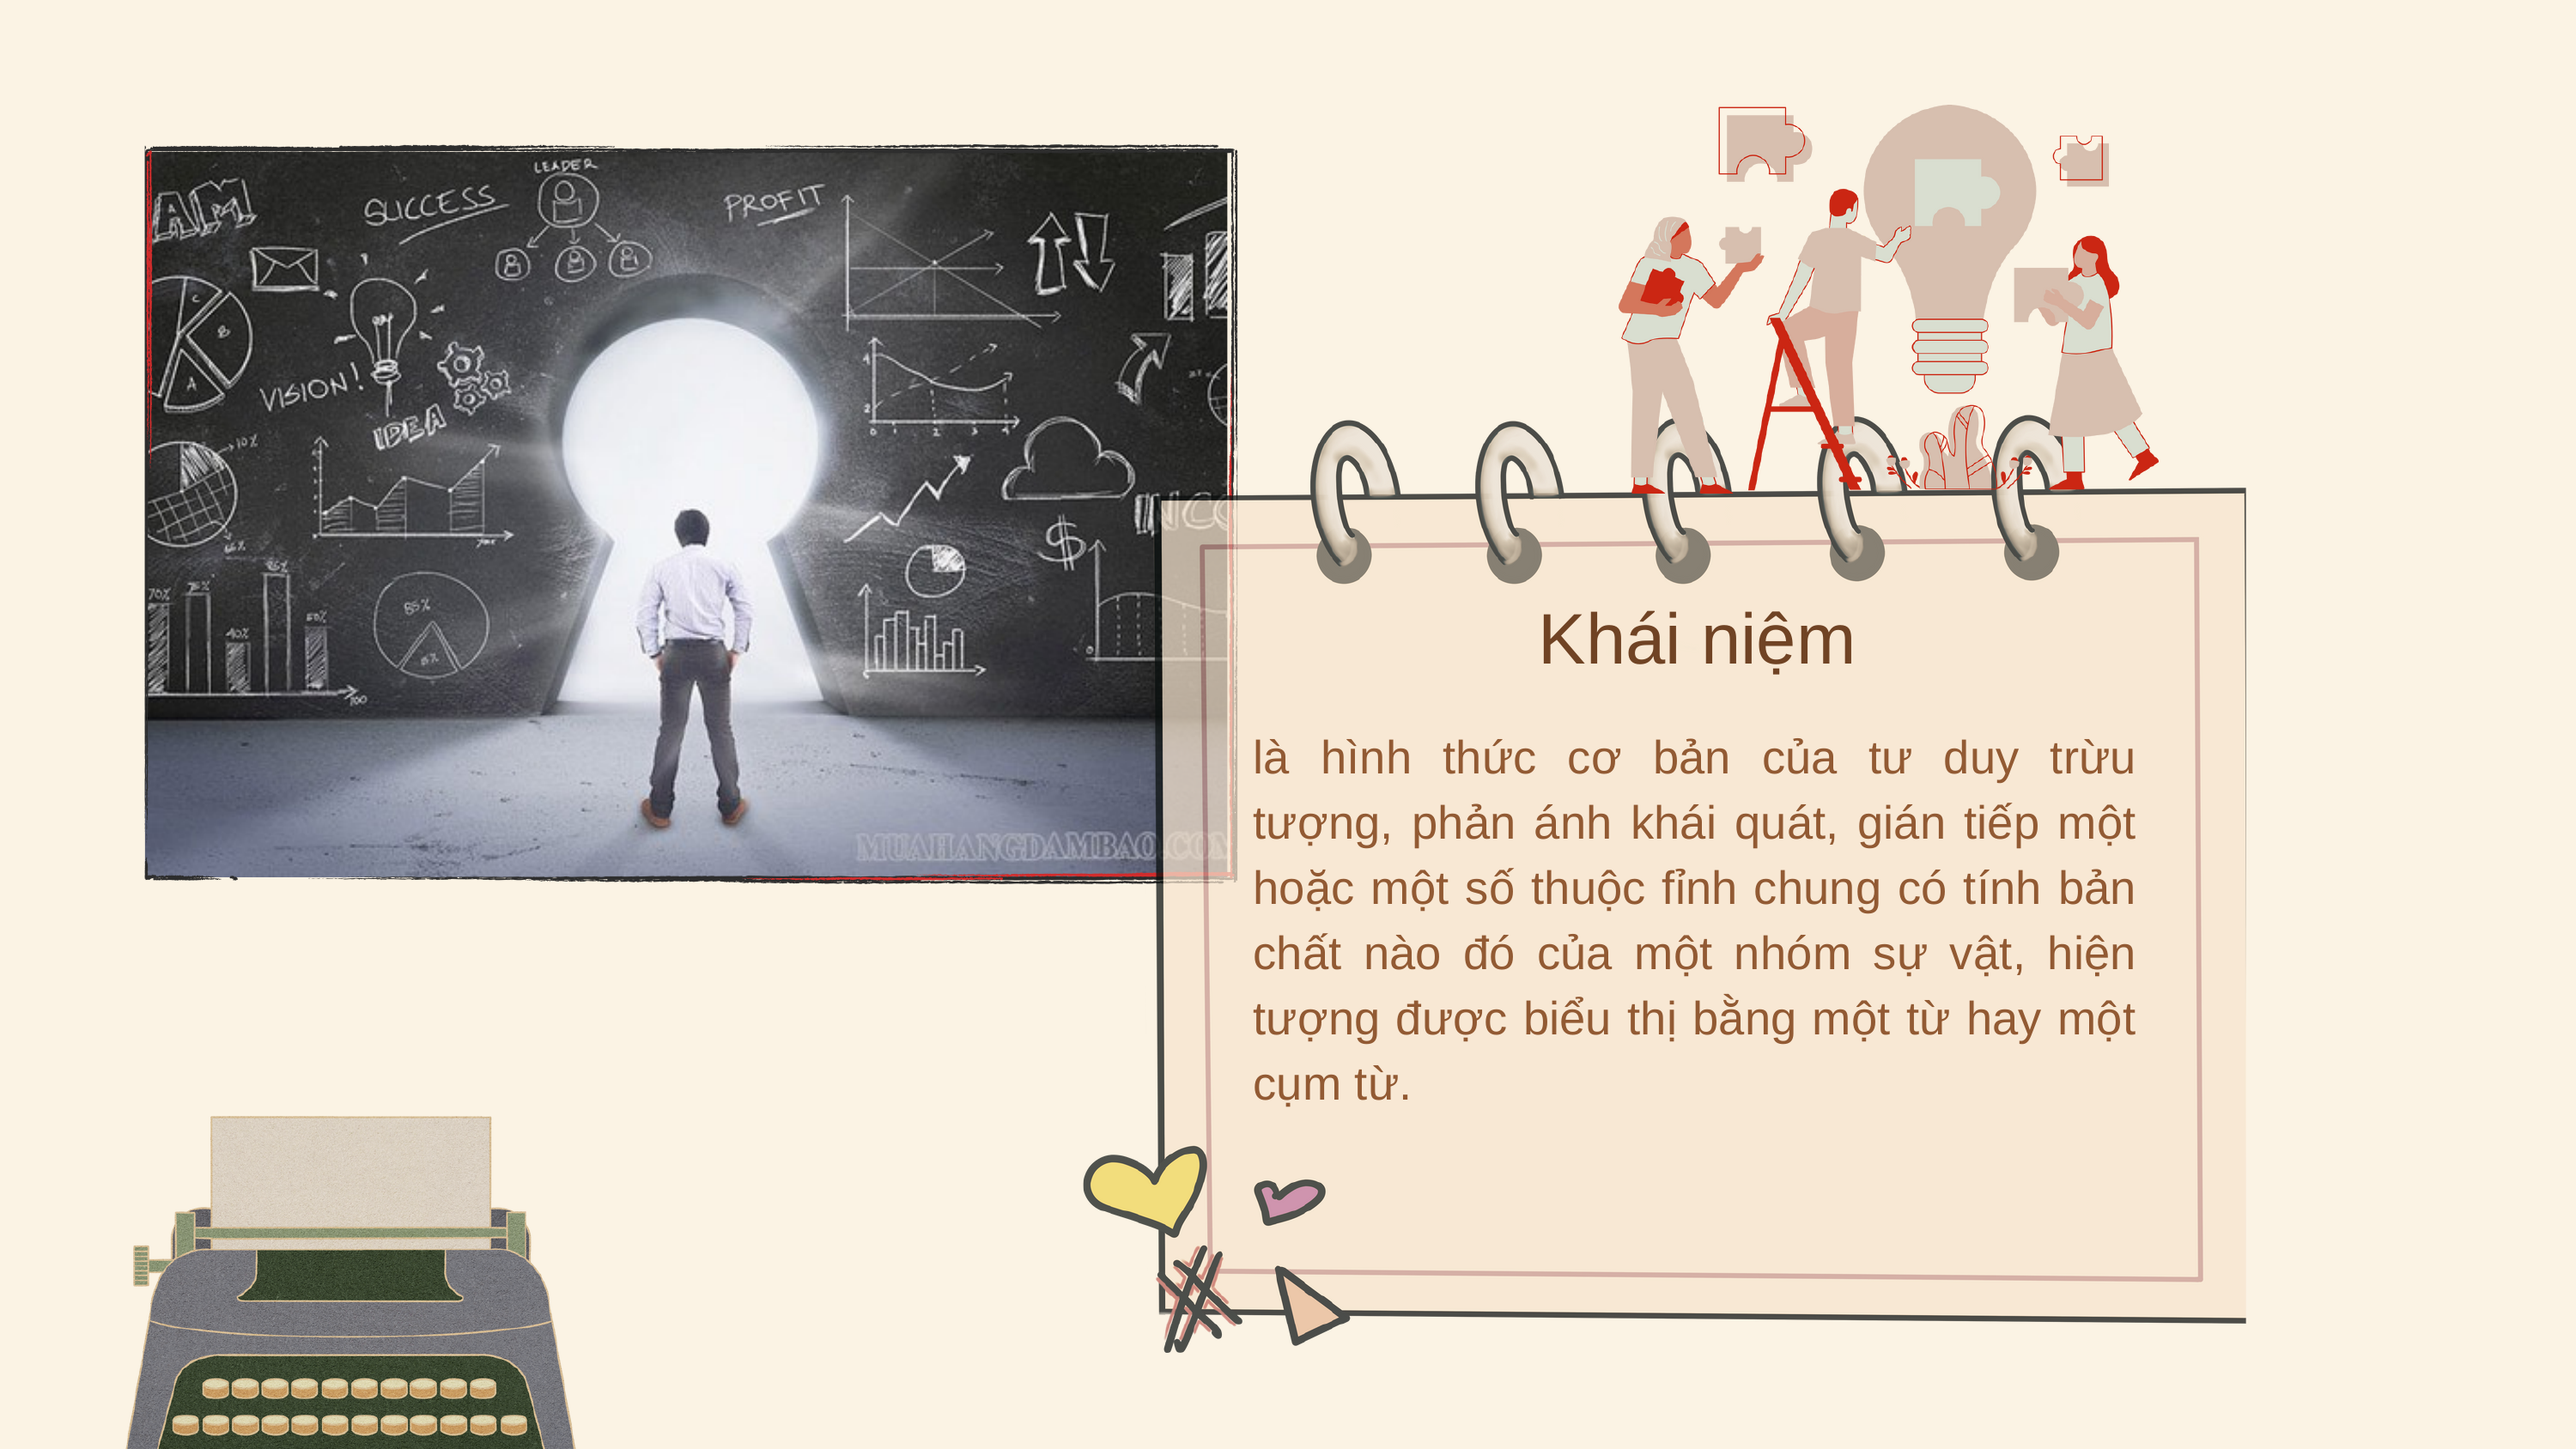

Khái niệm
là hình thức cơ bản của tư duy trừu tượng, phản ánh khái quát, gián tiếp một hoặc một số thuộc fỉnh chung có tính bản chất nào đó của một nhóm sự vật, hiện tượng được biểu thị bằng một từ hay một cụm từ.